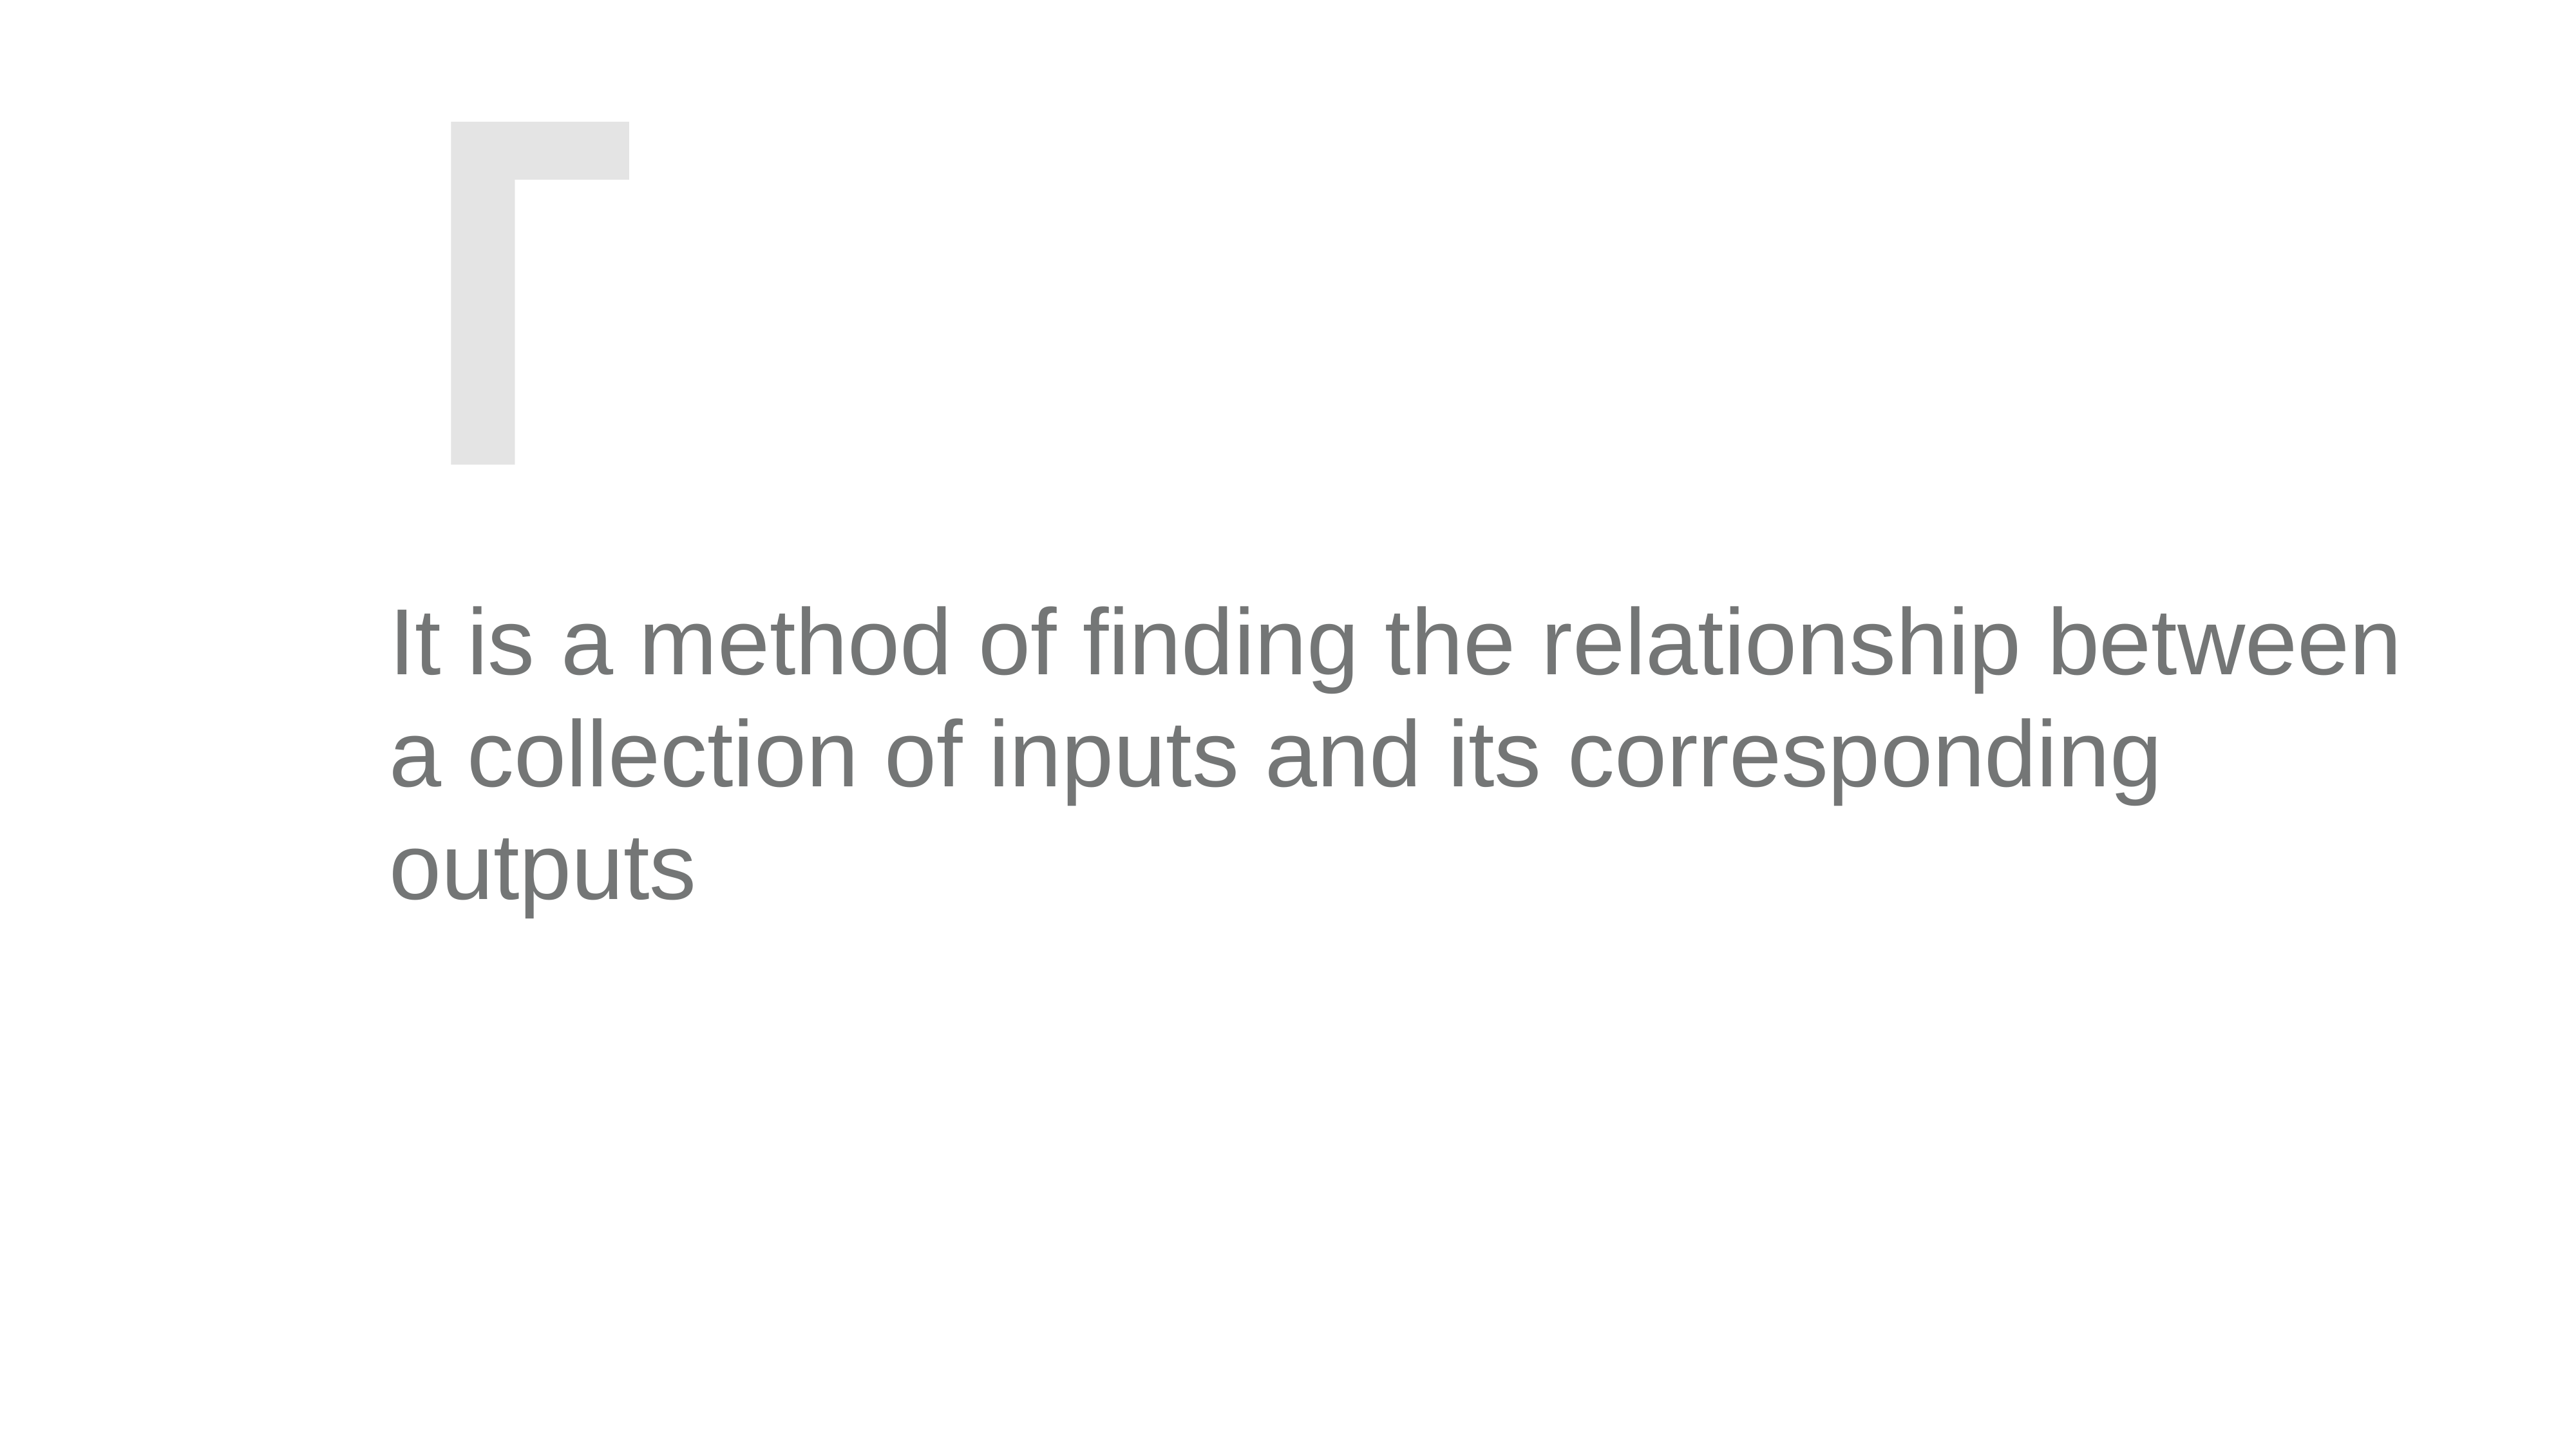

It is a method of finding the relationship between a collection of inputs and its corresponding outputs